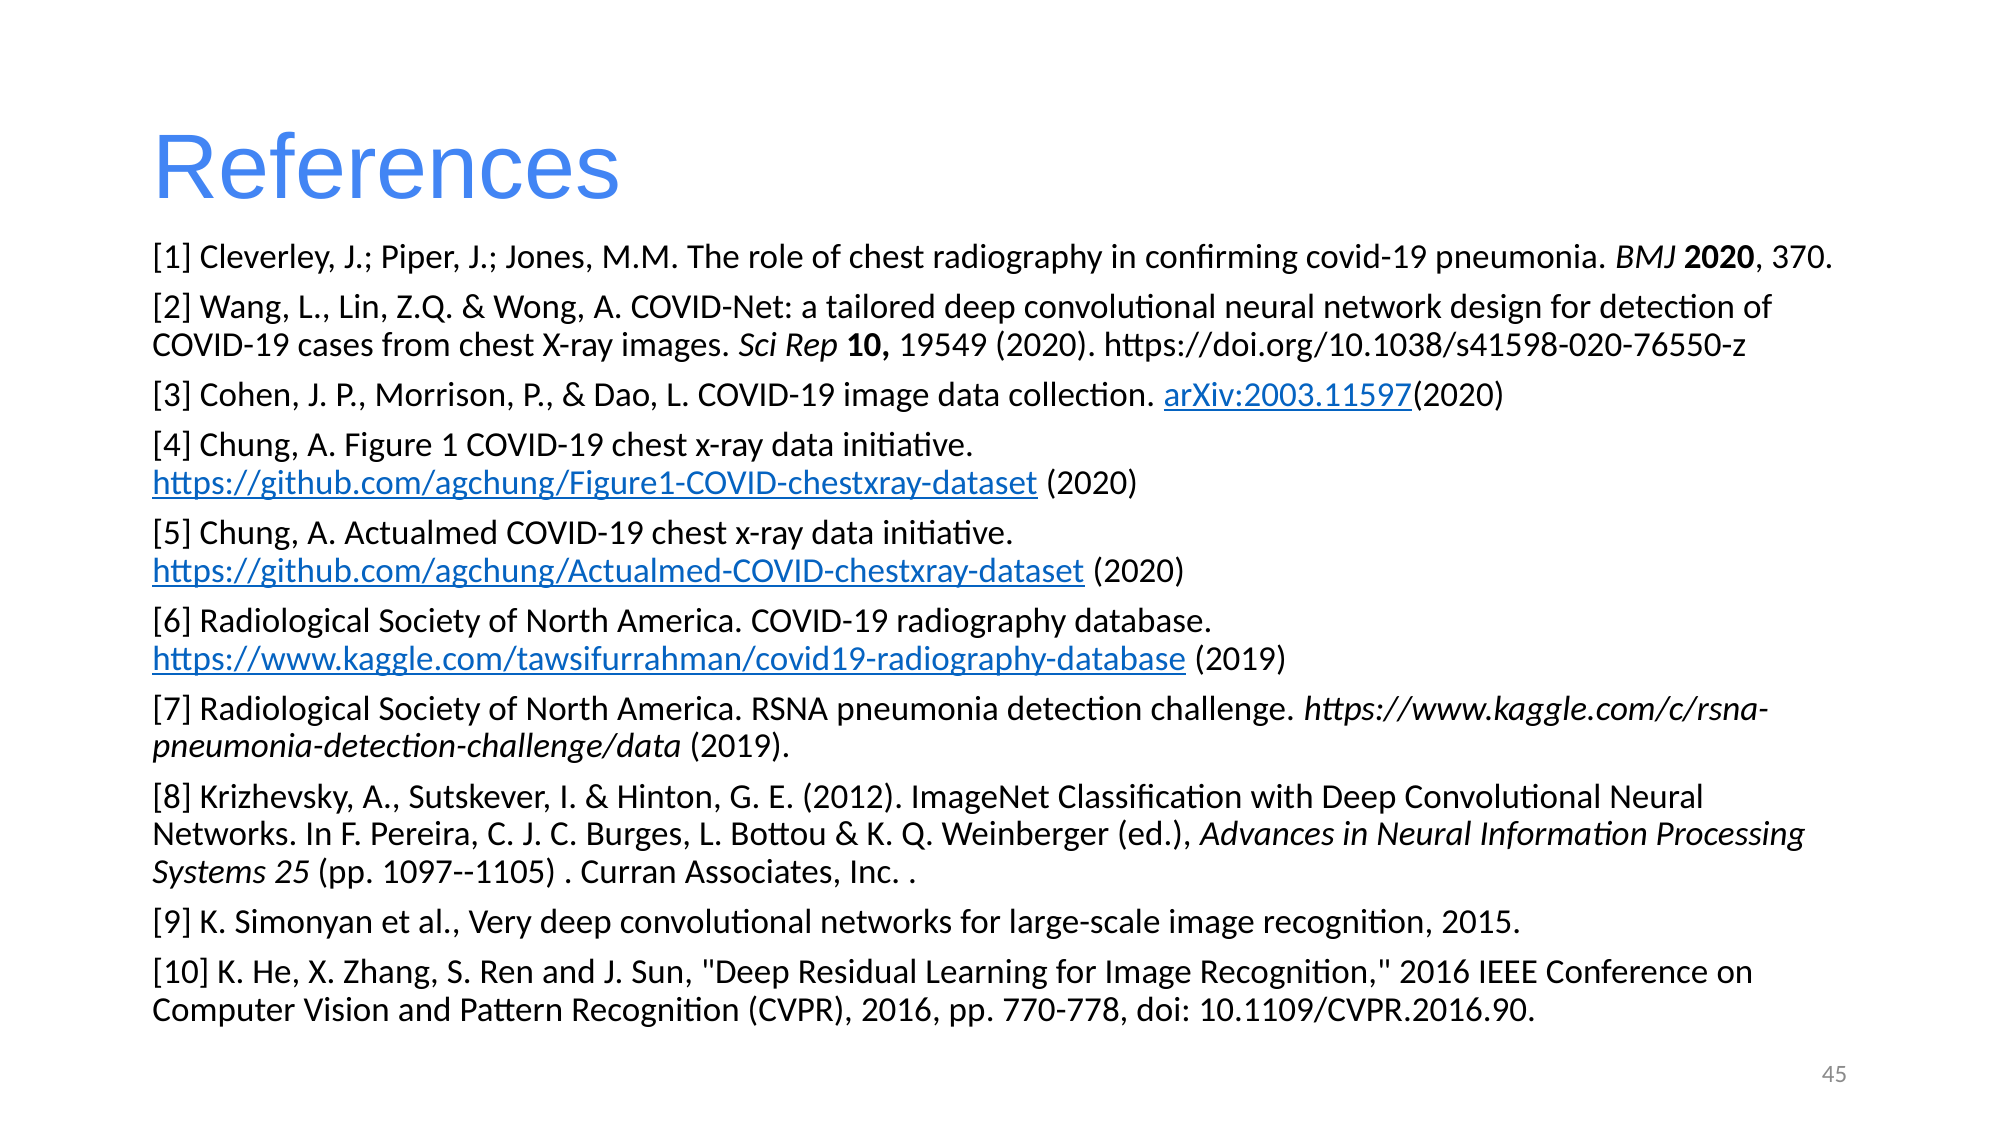

# References
[1] Cleverley, J.; Piper, J.; Jones, M.M. The role of chest radiography in confirming covid-19 pneumonia. BMJ 2020, 370.
[2] Wang, L., Lin, Z.Q. & Wong, A. COVID-Net: a tailored deep convolutional neural network design for detection of COVID-19 cases from chest X-ray images. Sci Rep 10, 19549 (2020). https://doi.org/10.1038/s41598-020-76550-z
[3] Cohen, J. P., Morrison, P., & Dao, L. COVID-19 image data collection. arXiv:2003.11597(2020)
[4] Chung, A. Figure 1 COVID-19 chest x-ray data initiative. https://github.com/agchung/Figure1-COVID-chestxray-dataset (2020)
[5] Chung, A. Actualmed COVID-19 chest x-ray data initiative. https://github.com/agchung/Actualmed-COVID-chestxray-dataset (2020)
[6] Radiological Society of North America. COVID-19 radiography database. https://www.kaggle.com/tawsifurrahman/covid19-radiography-database (2019)
[7] Radiological Society of North America. RSNA pneumonia detection challenge. https://www.kaggle.com/c/rsna-pneumonia-detection-challenge/data (2019).
[8] Krizhevsky, A., Sutskever, I. & Hinton, G. E. (2012). ImageNet Classification with Deep Convolutional Neural Networks. In F. Pereira, C. J. C. Burges, L. Bottou & K. Q. Weinberger (ed.), Advances in Neural Information Processing Systems 25 (pp. 1097--1105) . Curran Associates, Inc. .
[9] K. Simonyan et al., Very deep convolutional networks for large-scale image recognition, 2015.
[10] K. He, X. Zhang, S. Ren and J. Sun, "Deep Residual Learning for Image Recognition," 2016 IEEE Conference on Computer Vision and Pattern Recognition (CVPR), 2016, pp. 770-778, doi: 10.1109/CVPR.2016.90.
45